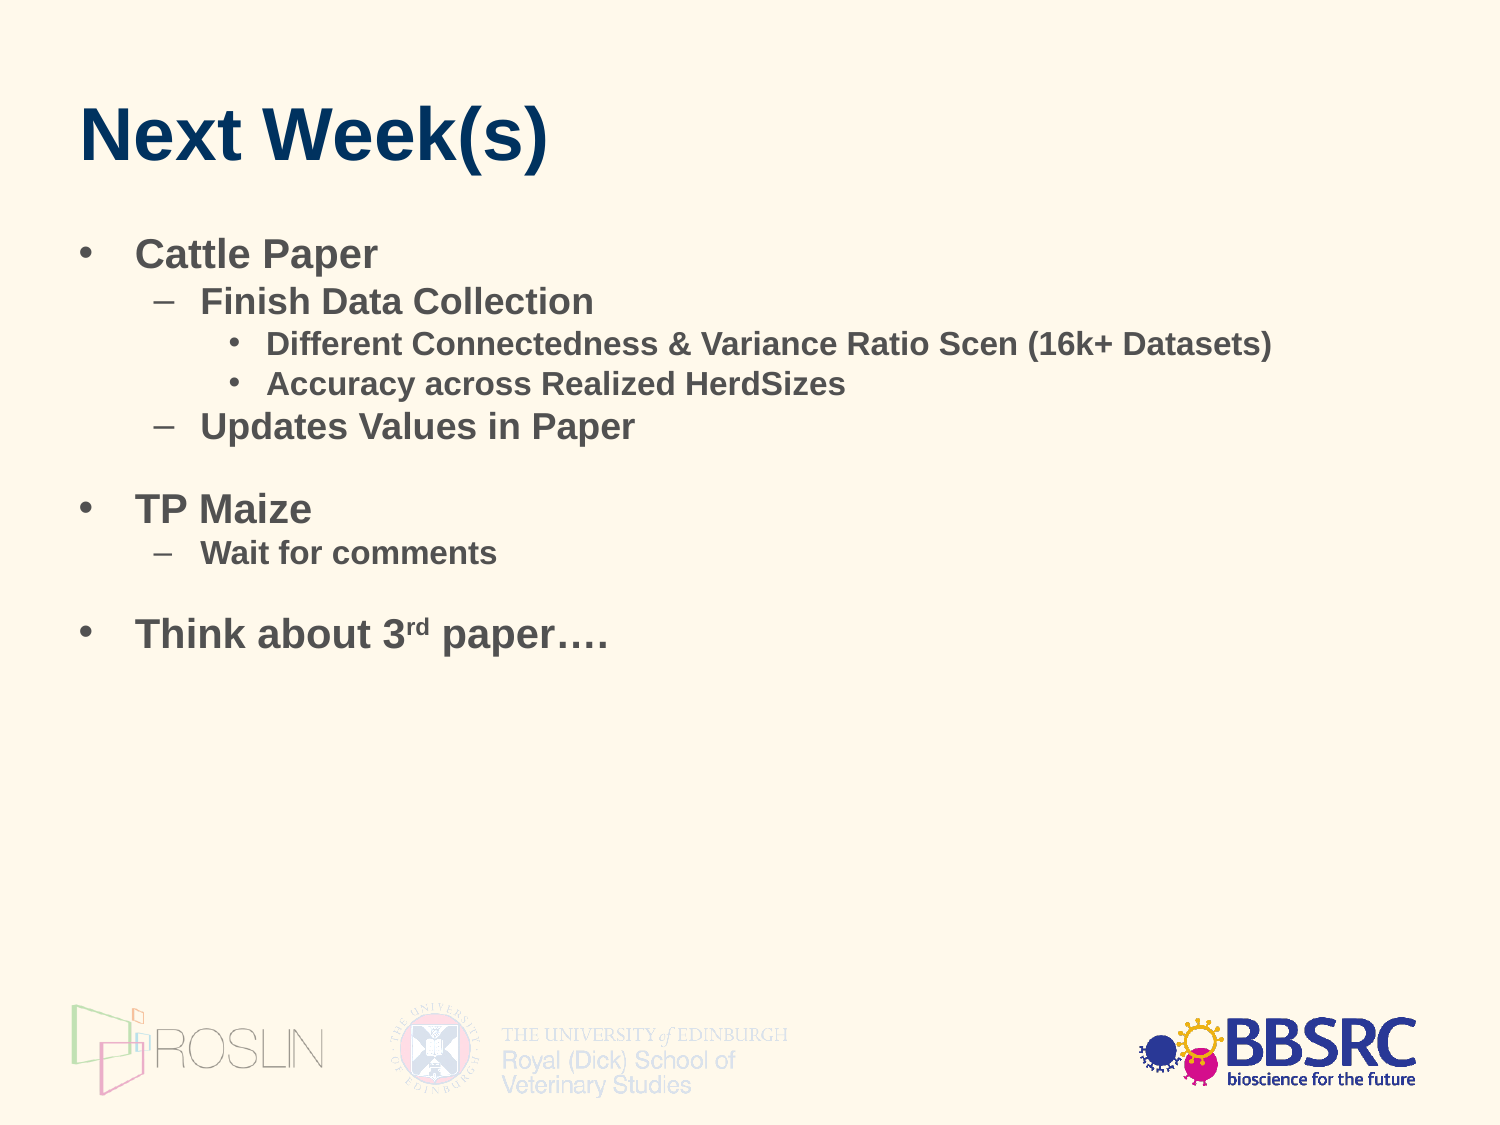

Next Week(s)

Cattle Paper
Finish Data Collection
Different Connectedness & Variance Ratio Scen (16k+ Datasets)
Accuracy across Realized HerdSizes
Updates Values in Paper

TP Maize
Wait for comments

Think about 3rd paper….